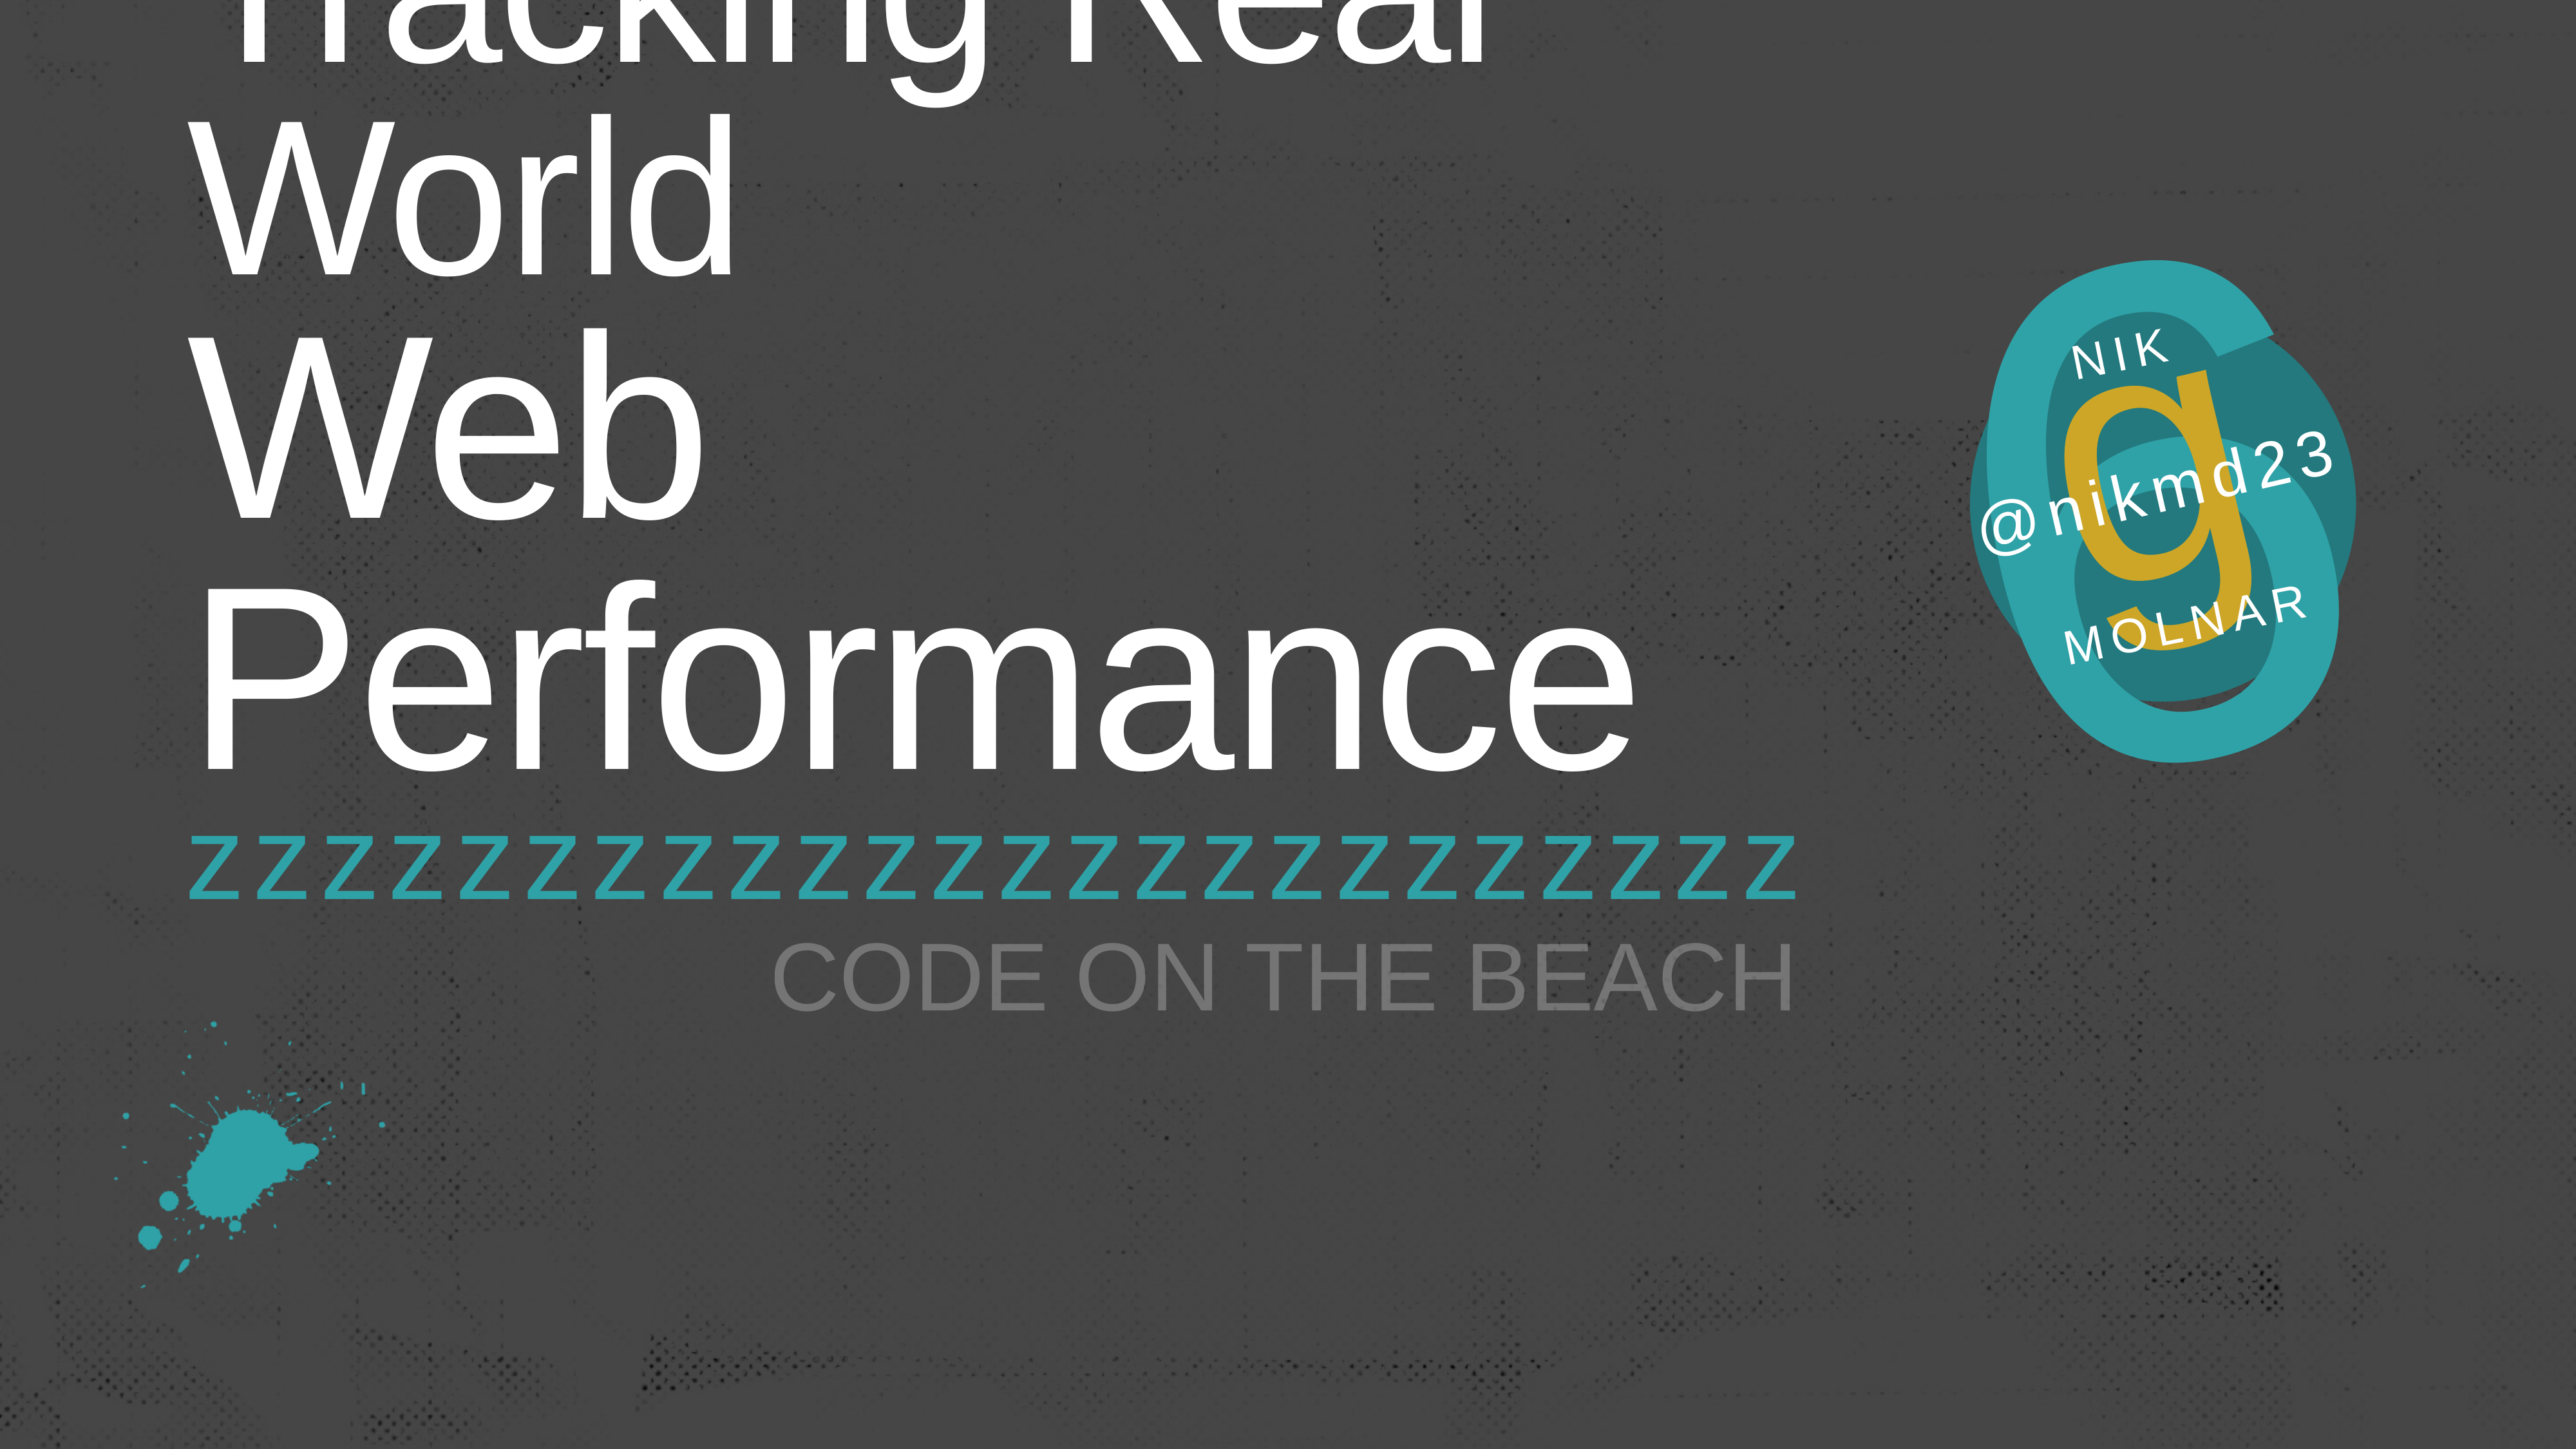

# Tracking Real World Web Performance
CODE ON THE BEACH